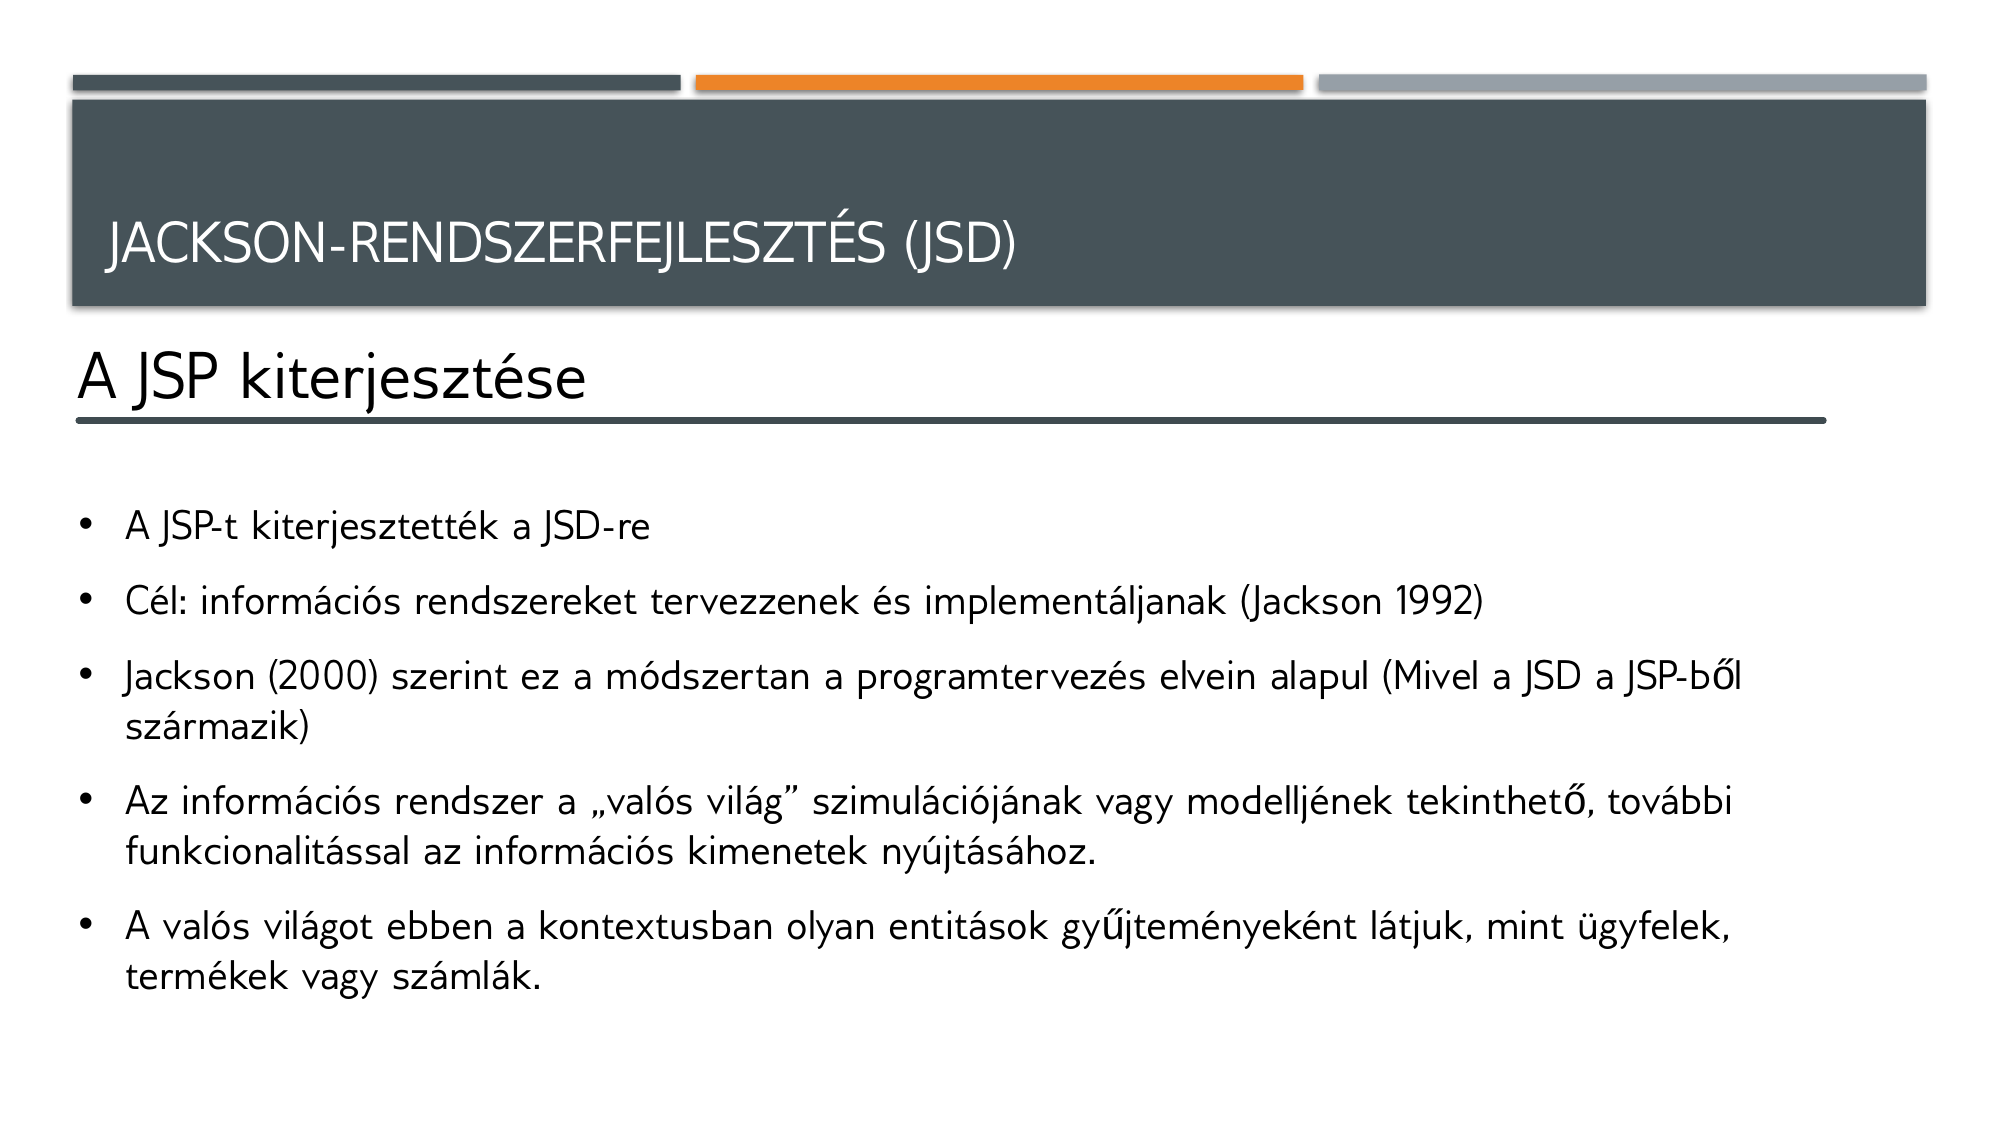

# Jackson-rendszerfejlesztés (JSD)
A JSP kiterjesztése
A JSP-t kiterjesztették a JSD-re
Cél: információs rendszereket tervezzenek és implementáljanak (Jackson 1992)
Jackson (2000) szerint ez a módszertan a programtervezés elvein alapul (Mivel a JSD a JSP-ből származik)
Az információs rendszer a „valós világ” szimulációjának vagy modelljének tekinthető, további funkcionalitással az információs kimenetek nyújtásához.
A valós világot ebben a kontextusban olyan entitások gyűjteményeként látjuk, mint ügyfelek, termékek vagy számlák.